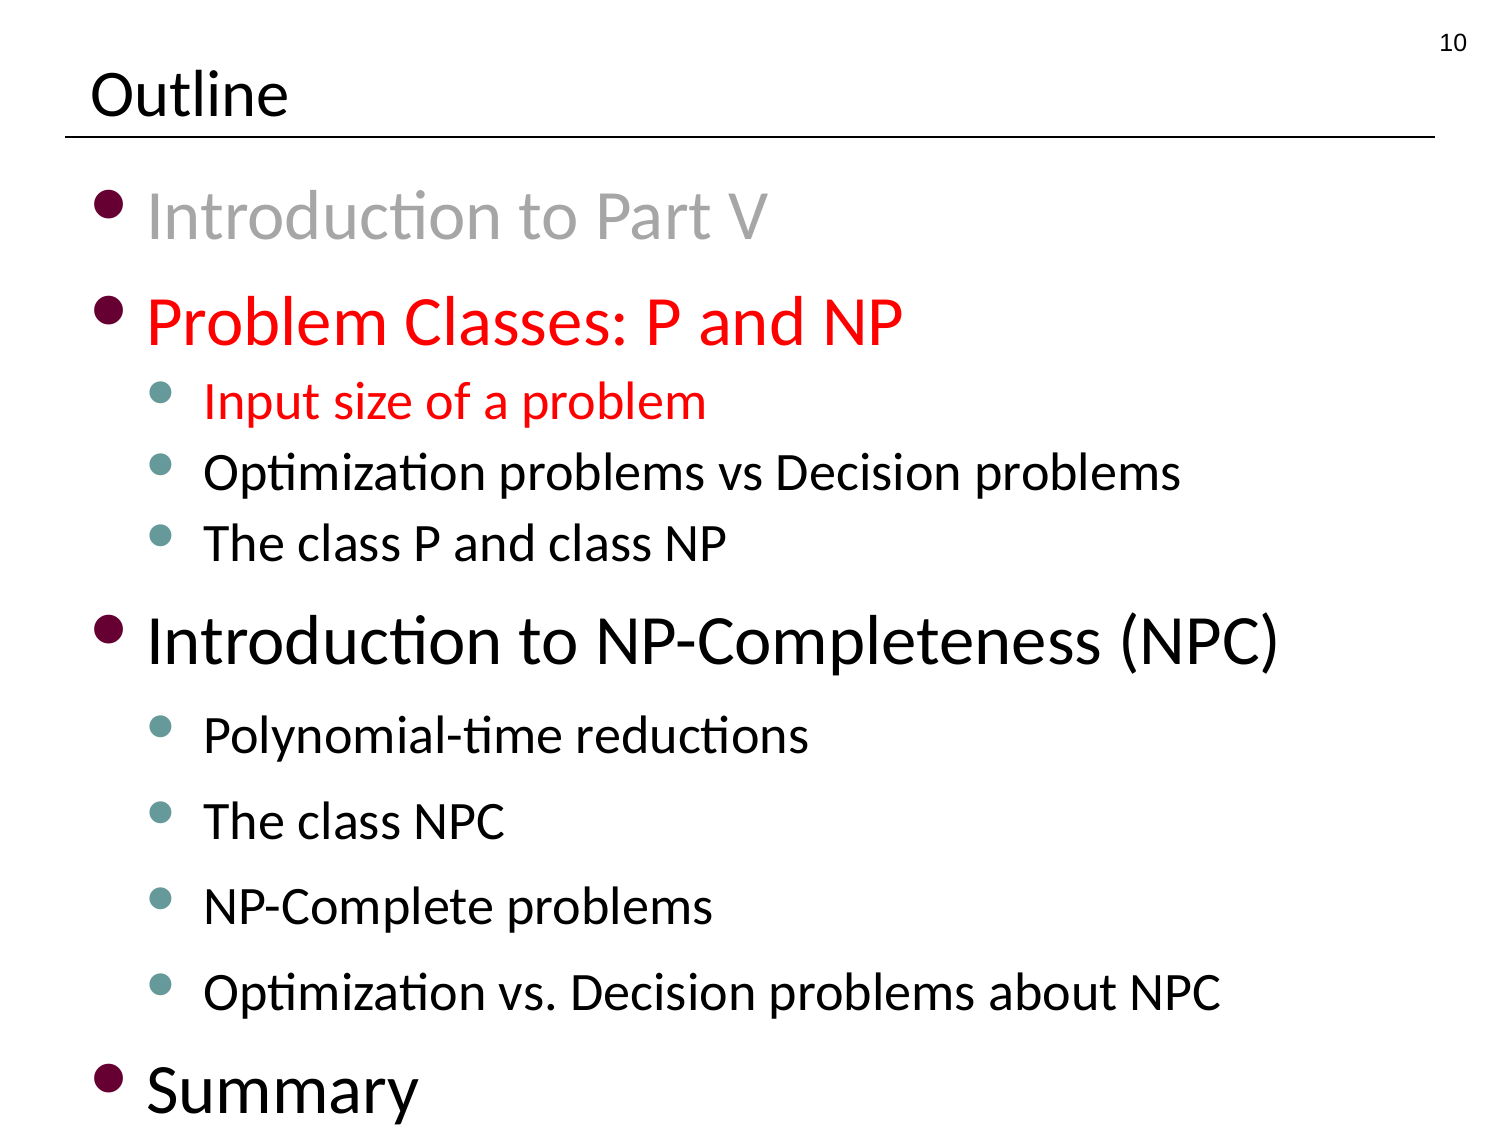

10
# Outline
Introduction to Part V
Problem Classes: P and NP
Input size of a problem
Optimization problems vs Decision problems
The class P and class NP
Introduction to NP-Completeness (NPC)
Polynomial-time reductions
The class NPC
NP-Complete problems
Optimization vs. Decision problems about NPC
Summary